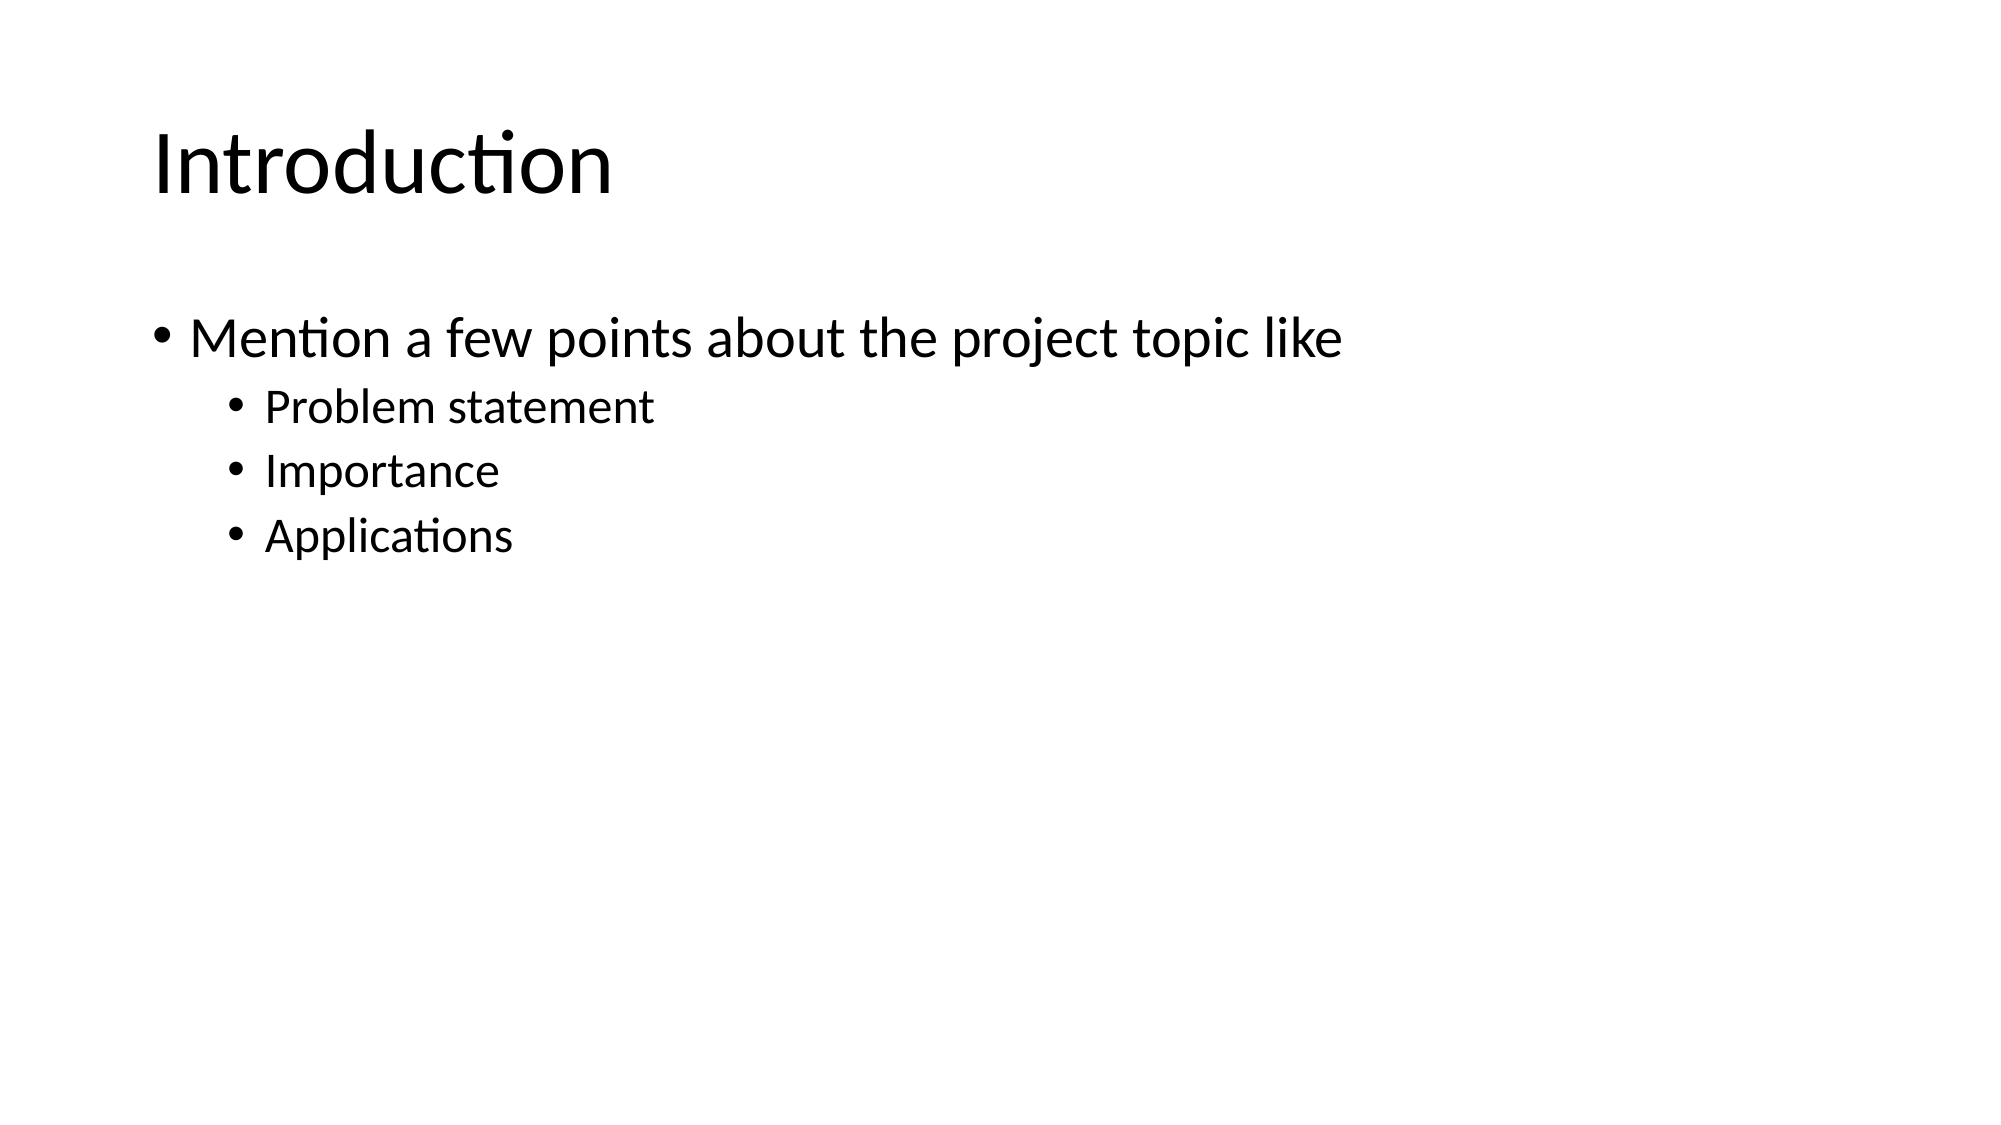

# Introduction
Mention a few points about the project topic like
Problem statement
Importance
Applications